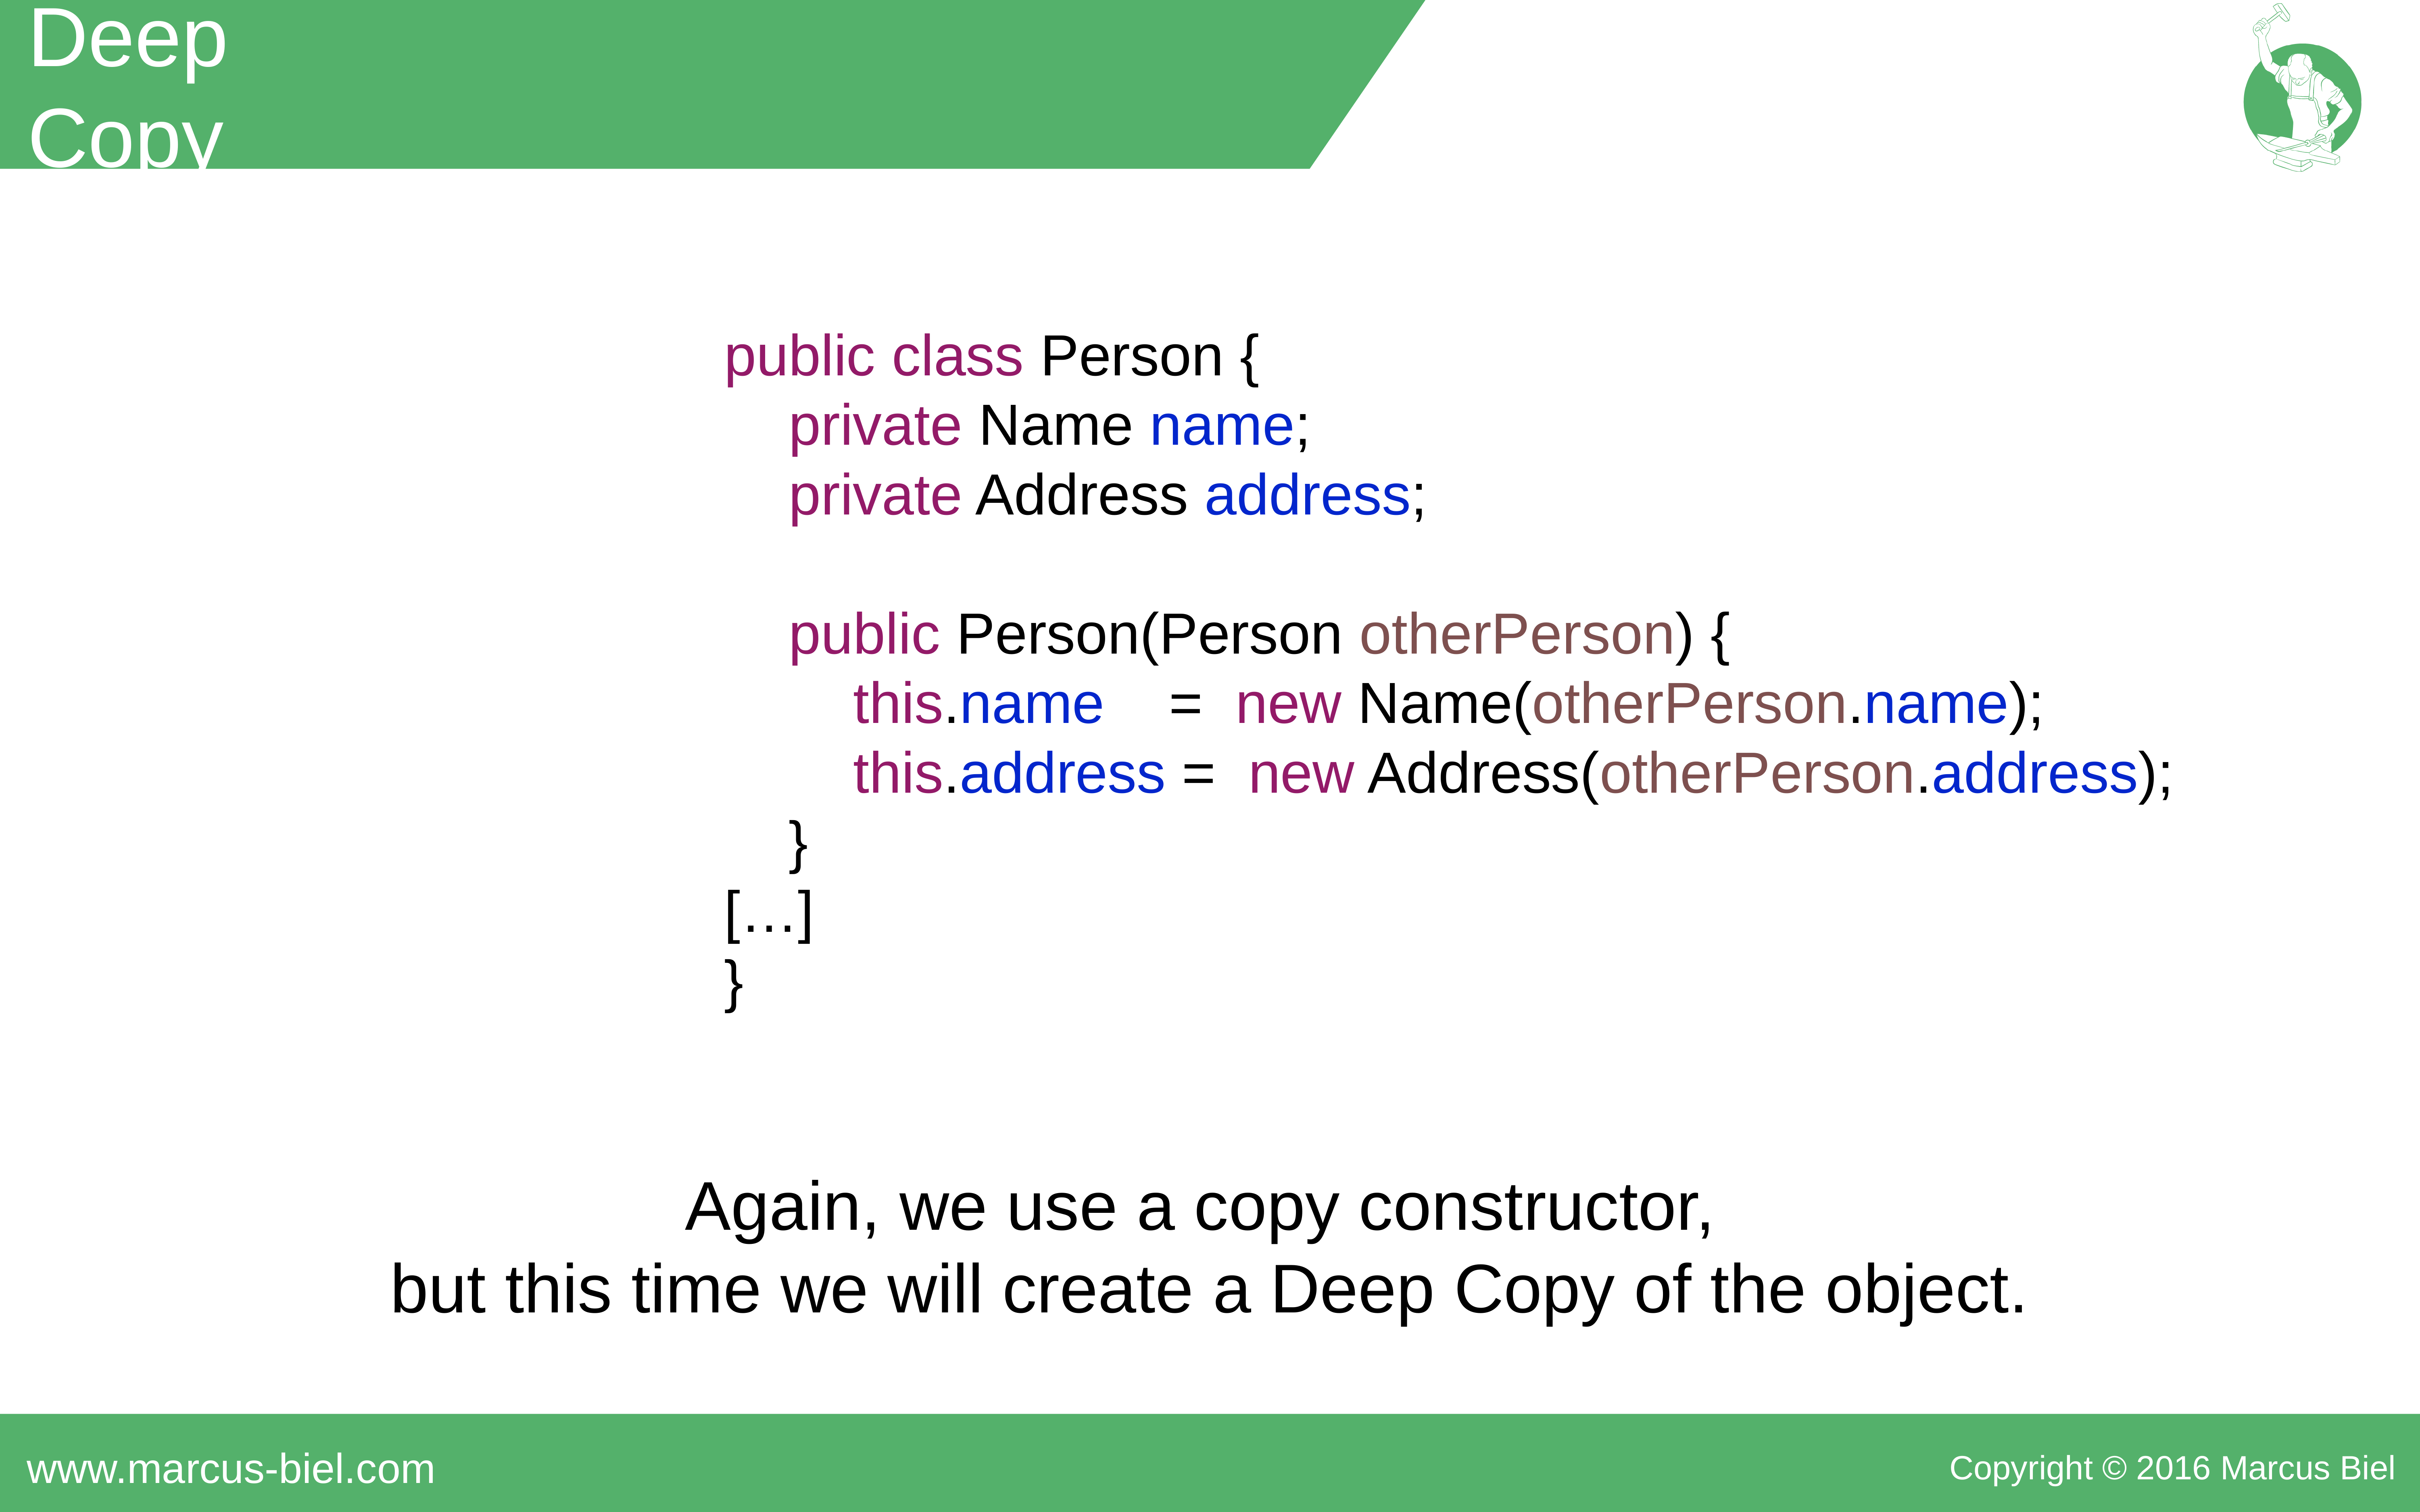

Deep Copy
public class Person {
    private Name name;
    private Address address;

    public Person(Person otherPerson) {
        this.name    =  new Name(otherPerson.name);
        this.address =  new Address(otherPerson.address);
    }
[…]
}
Again, we use a copy constructor,
but this time we will create a Deep Copy of the object.